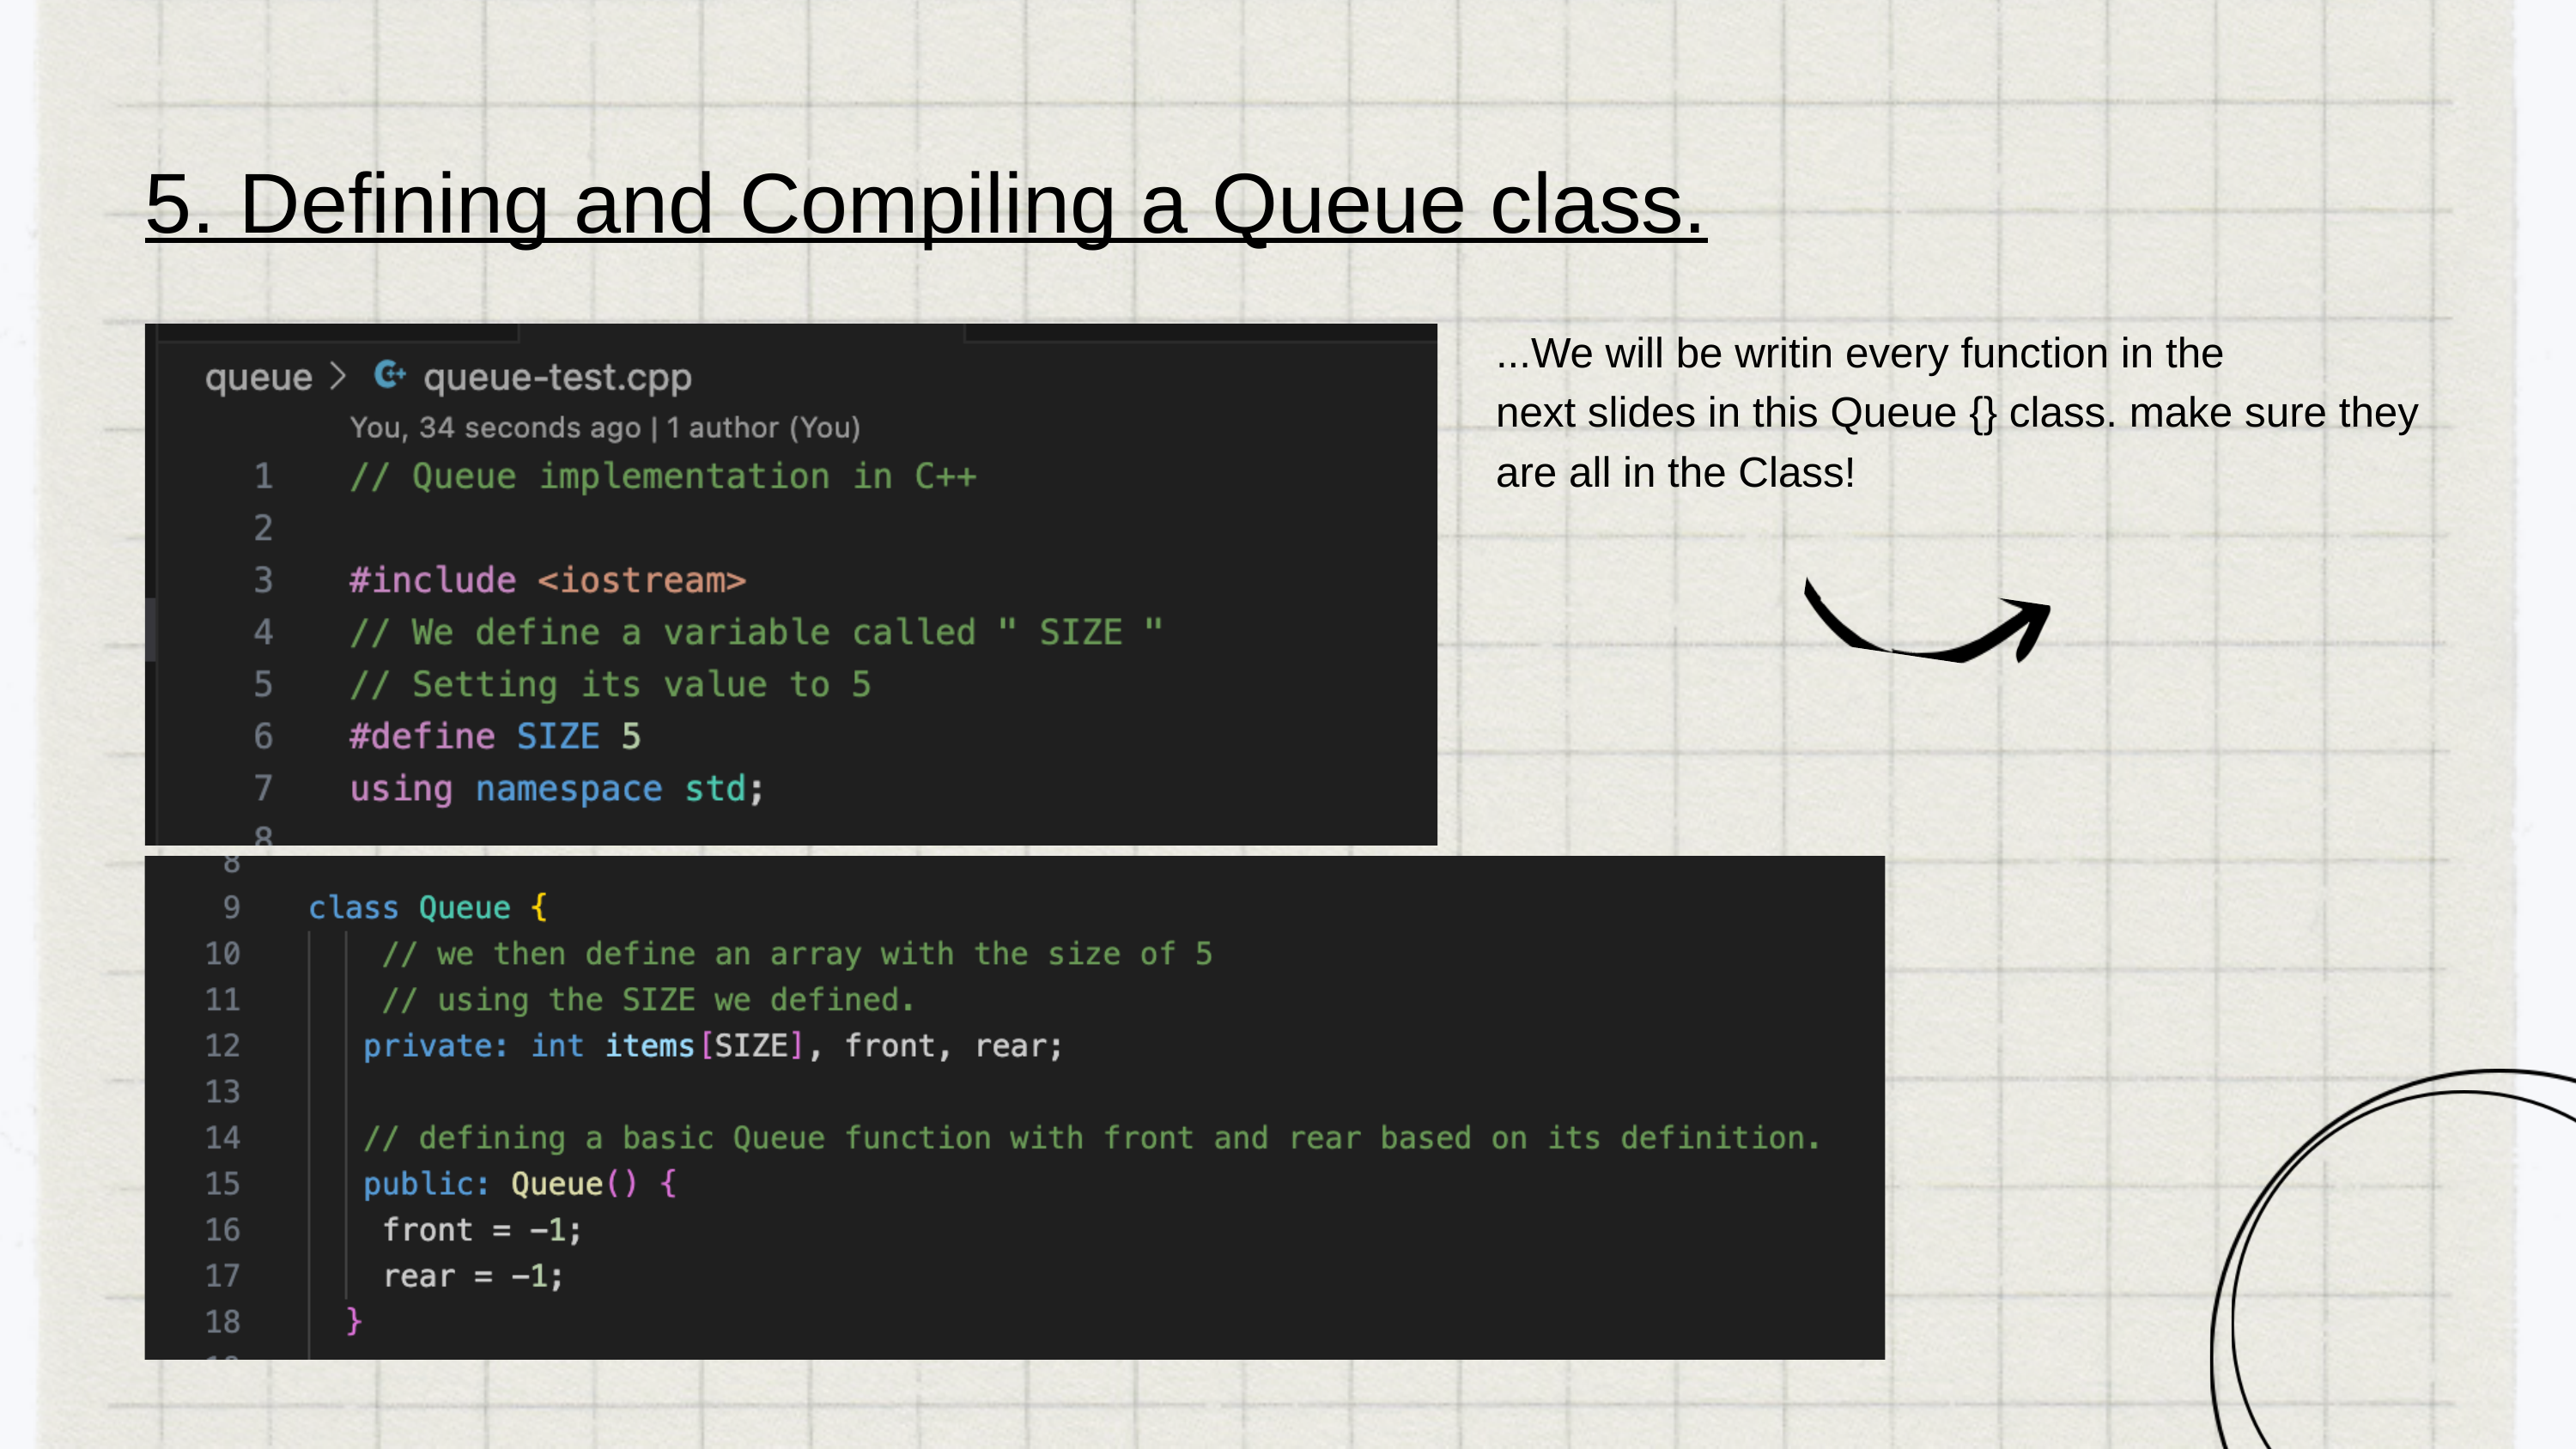

5. Defining and Compiling a Queue class.
...We will be writin every function in the
next slides in this Queue {} class. make sure they
are all in the Class!